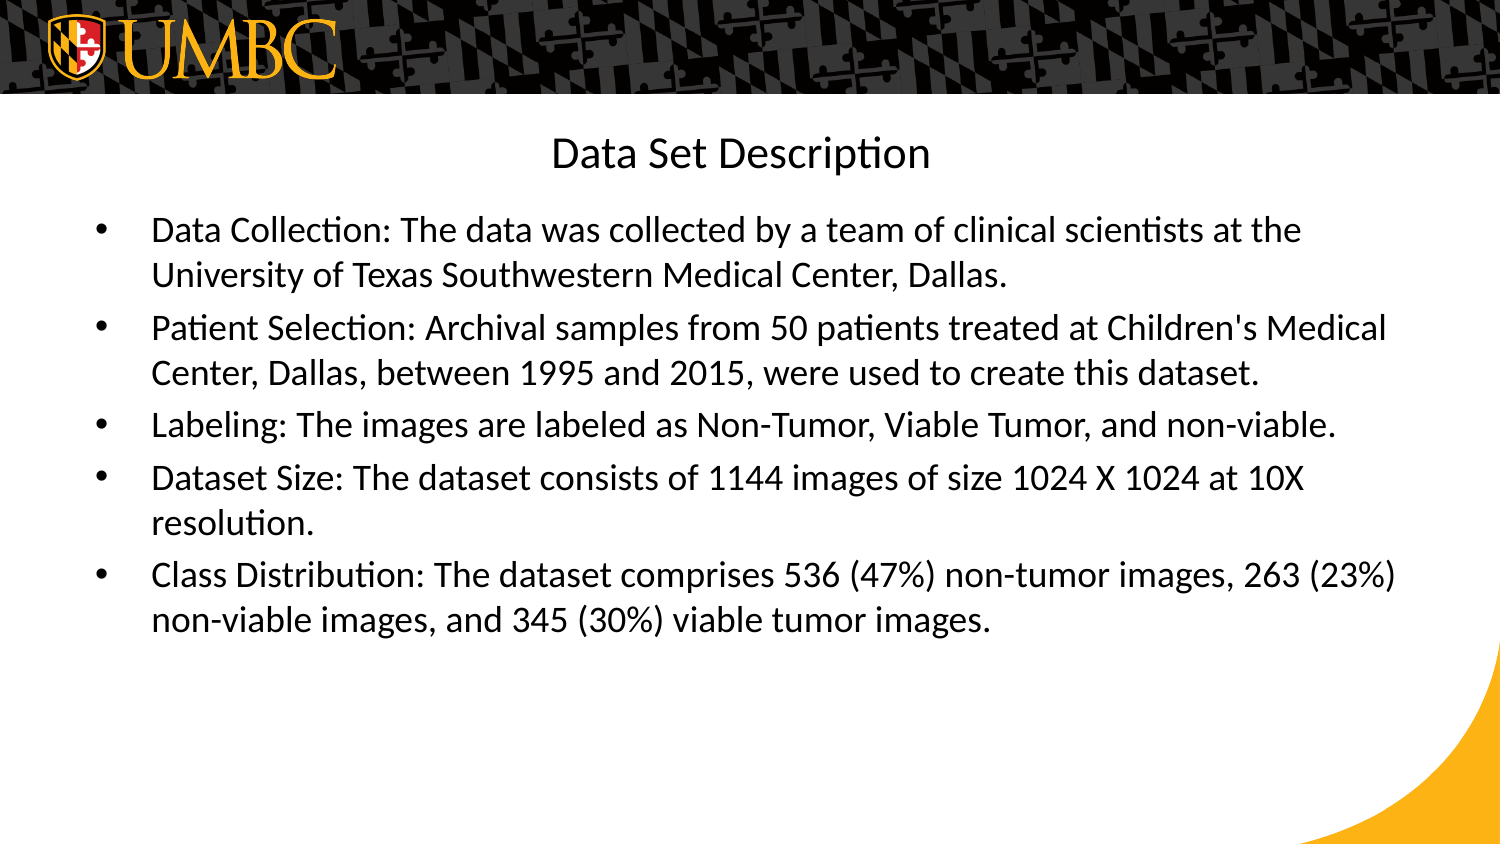

# Data Set Description
Data Collection: The data was collected by a team of clinical scientists at the University of Texas Southwestern Medical Center, Dallas.
Patient Selection: Archival samples from 50 patients treated at Children's Medical Center, Dallas, between 1995 and 2015, were used to create this dataset.
Labeling: The images are labeled as Non-Tumor, Viable Tumor, and non-viable.
Dataset Size: The dataset consists of 1144 images of size 1024 X 1024 at 10X resolution.
Class Distribution: The dataset comprises 536 (47%) non-tumor images, 263 (23%) non-viable images, and 345 (30%) viable tumor images.